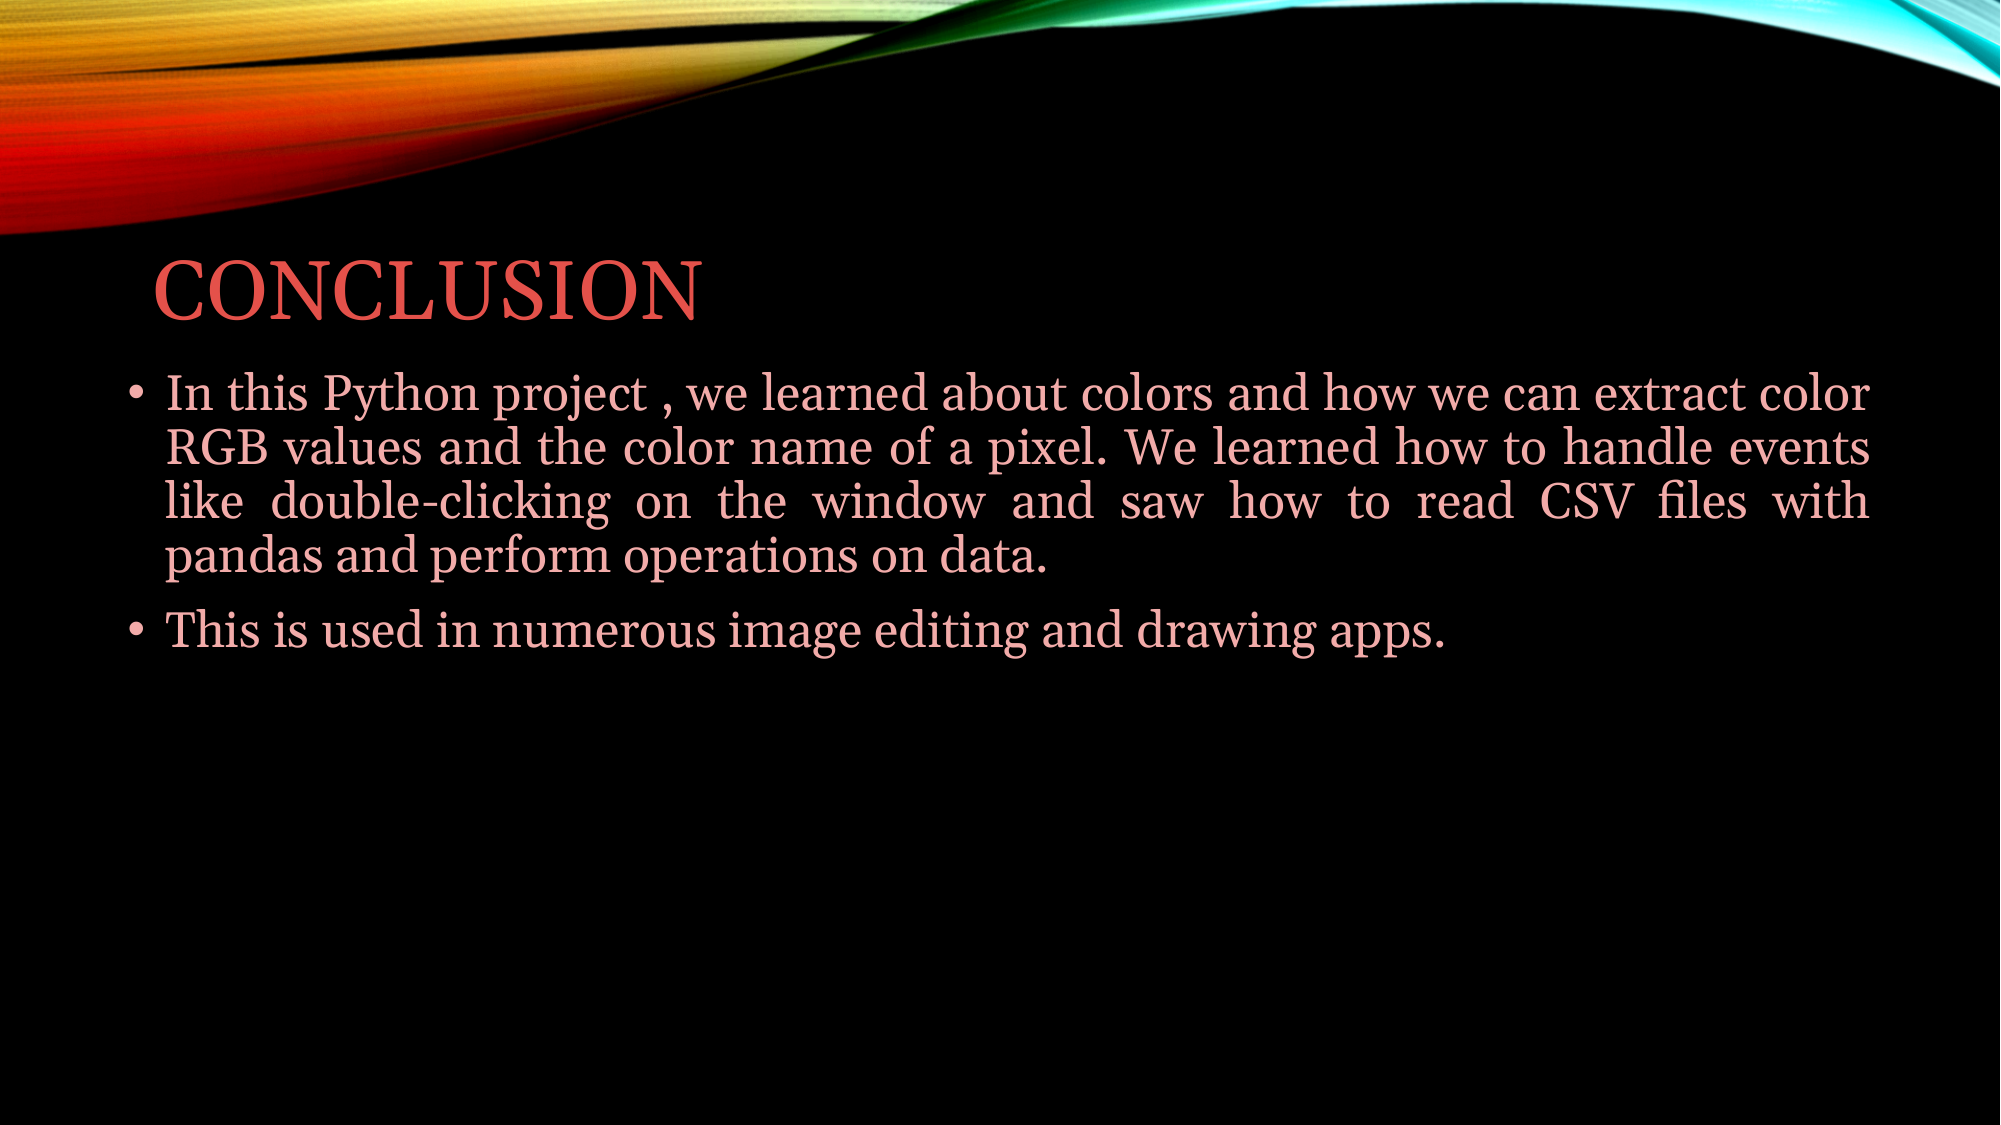

# CONCLUSION
In this Python project , we learned about colors and how we can extract color RGB values and the color name of a pixel. We learned how to handle events like double-clicking on the window and saw how to read CSV files with pandas and perform operations on data.
This is used in numerous image editing and drawing apps.